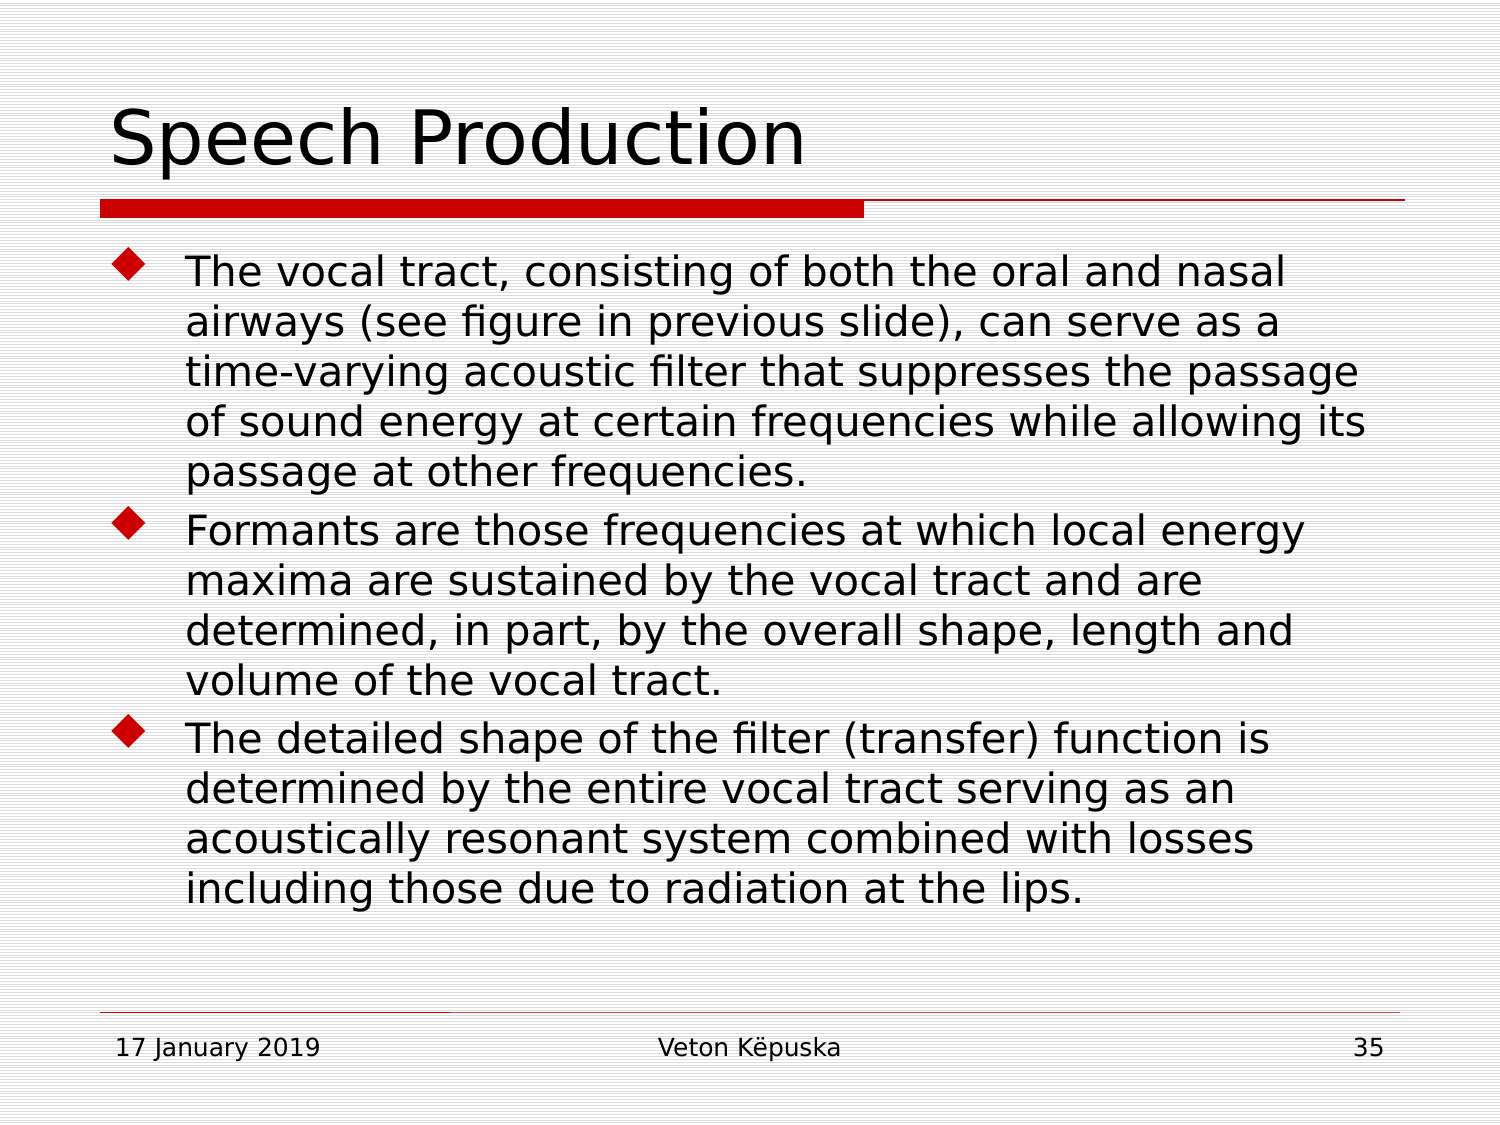

# Speech Production
The vocal tract, consisting of both the oral and nasal airways (see figure in previous slide), can serve as a time-varying acoustic filter that suppresses the passage of sound energy at certain frequencies while allowing its passage at other frequencies.
Formants are those frequencies at which local energy maxima are sustained by the vocal tract and are determined, in part, by the overall shape, length and volume of the vocal tract.
The detailed shape of the filter (transfer) function is determined by the entire vocal tract serving as an acoustically resonant system combined with losses including those due to radiation at the lips.
17 January 2019
Veton Këpuska
35